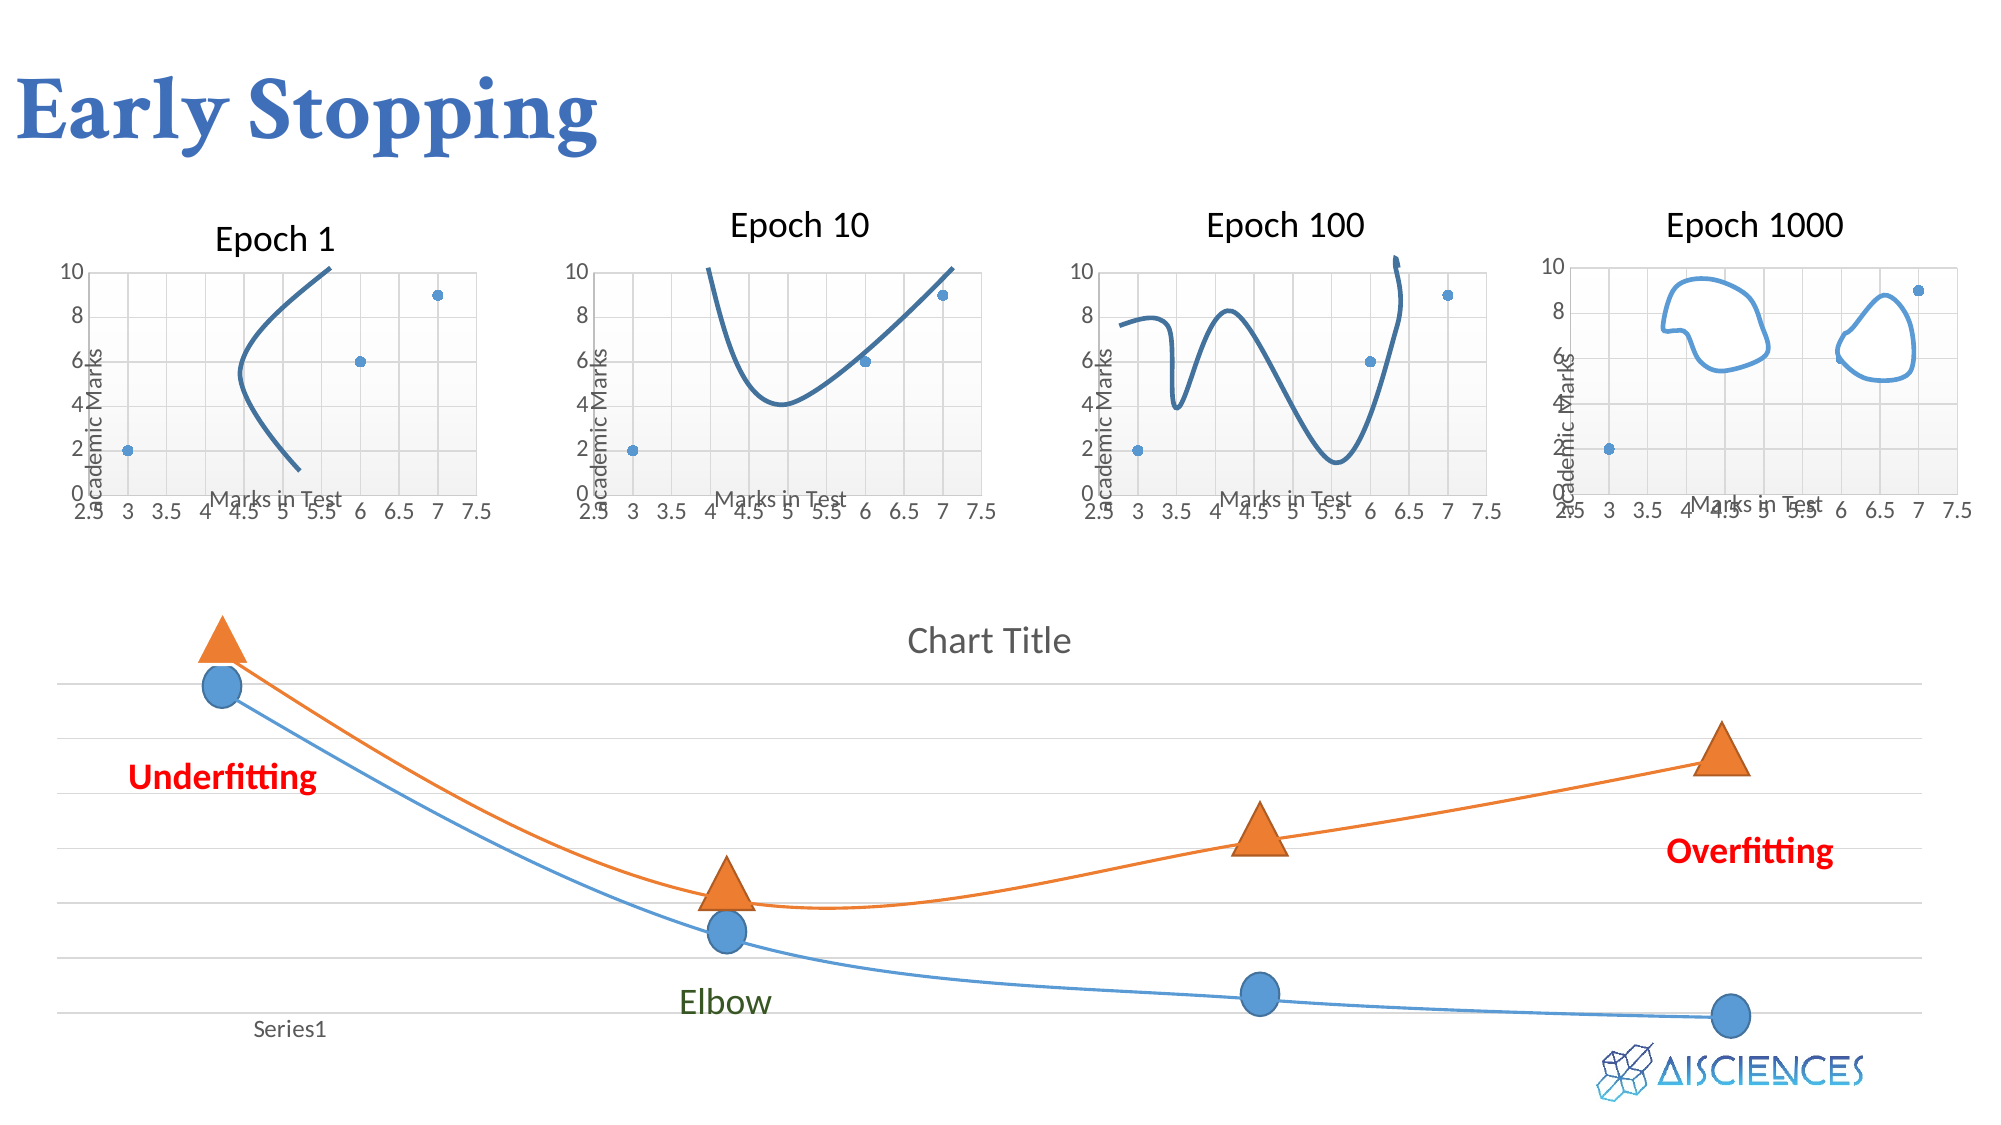

# Early Stopping
Epoch 10
Epoch 100
Epoch 1000
Epoch 1

### Chart

| Category | Y-Values |
|---|---|

### Chart

| Category | Y-Values |
|---|---|

### Chart

| Category | Y-Values |
|---|---|

### Chart

| Category | Y-Values |
|---|---|

### Chart:

| Category | Series 1 | Series 2 | Series 3 |
|---|---|---|---|
|  | None | None | None |
|  | None | None | None |
|  | None | None | None |
|  | None | None | None |

Underfitting

Overfitting

Elbow